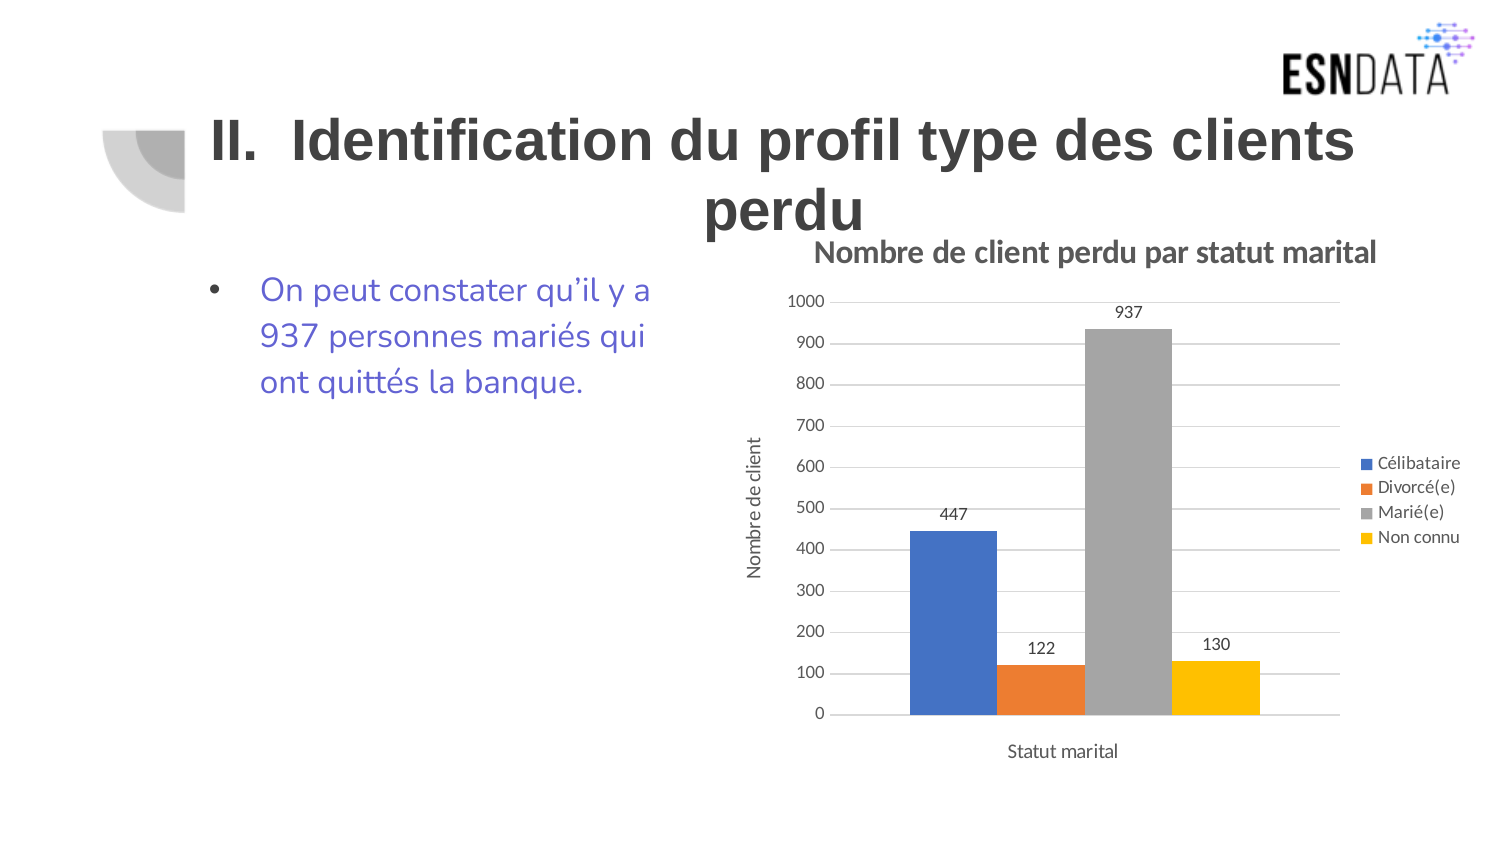

# II.  Identification du profil type des clients perdu

### Chart: Nombre de client perdu par statut marital

| Category | Célibataire | Divorcé(e) | Marié(e) | Non connu |
|---|---|---|---|---|
| Client perdu | 447.0 | 122.0 | 937.0 | 130.0 |
On peut constater qu’il y a 937 personnes mariés qui ont quittés la banque.